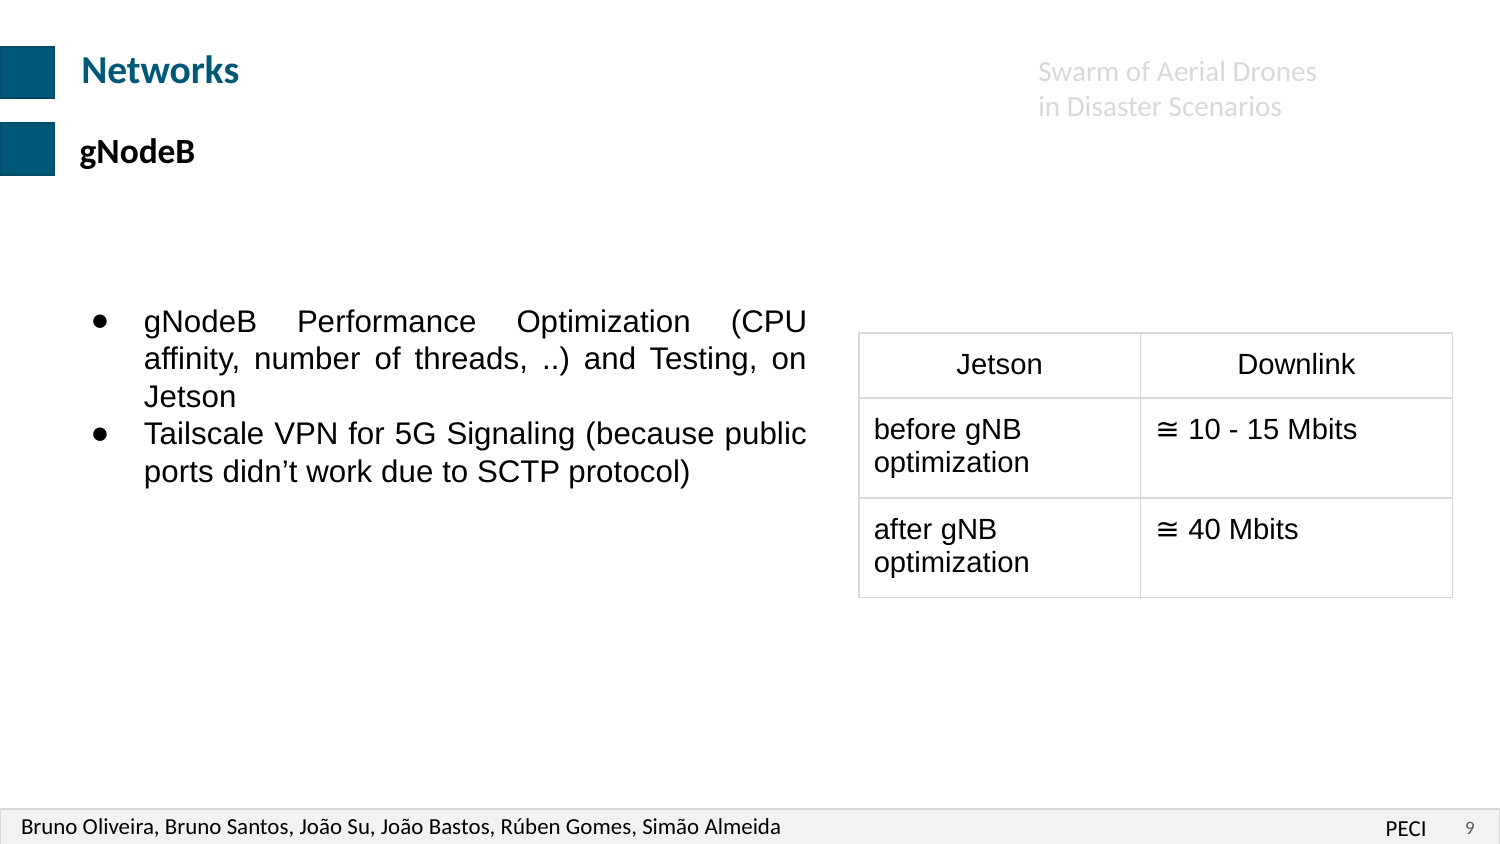

Networks

Swarm of Aerial Drones in Disaster Scenarios

gNodeB

gNodeB Performance Optimization (CPU affinity, number of threads, ..) and Testing, on Jetson
Tailscale VPN for 5G Signaling (because public ports didn’t work due to SCTP protocol)

| Jetson | Downlink |
| --- | --- |
| before gNB optimization | ≅ 10 - 15 Mbits |
| after gNB optimization | ≅ 40 Mbits |
Bruno Oliveira, Bruno Santos, João Su, João Bastos, Rúben Gomes, Simão Almeida
PECI

9